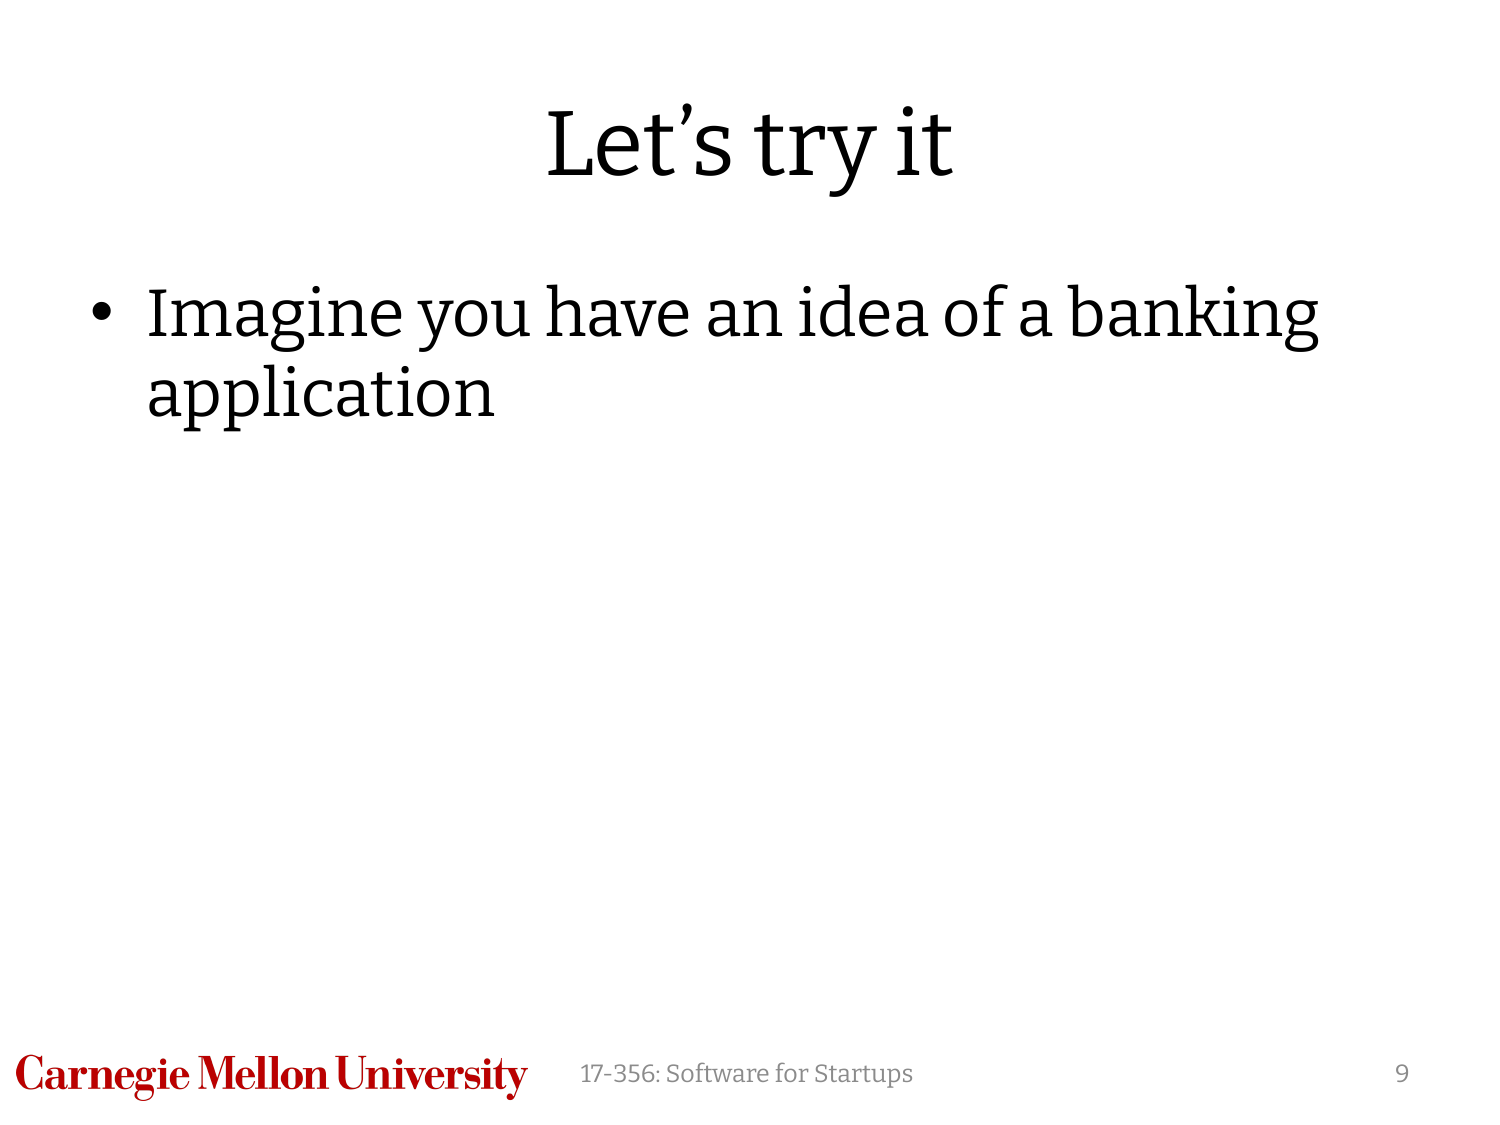

# Let’s try it
Imagine you have an idea of a banking application

17-356: Software for Startups
9